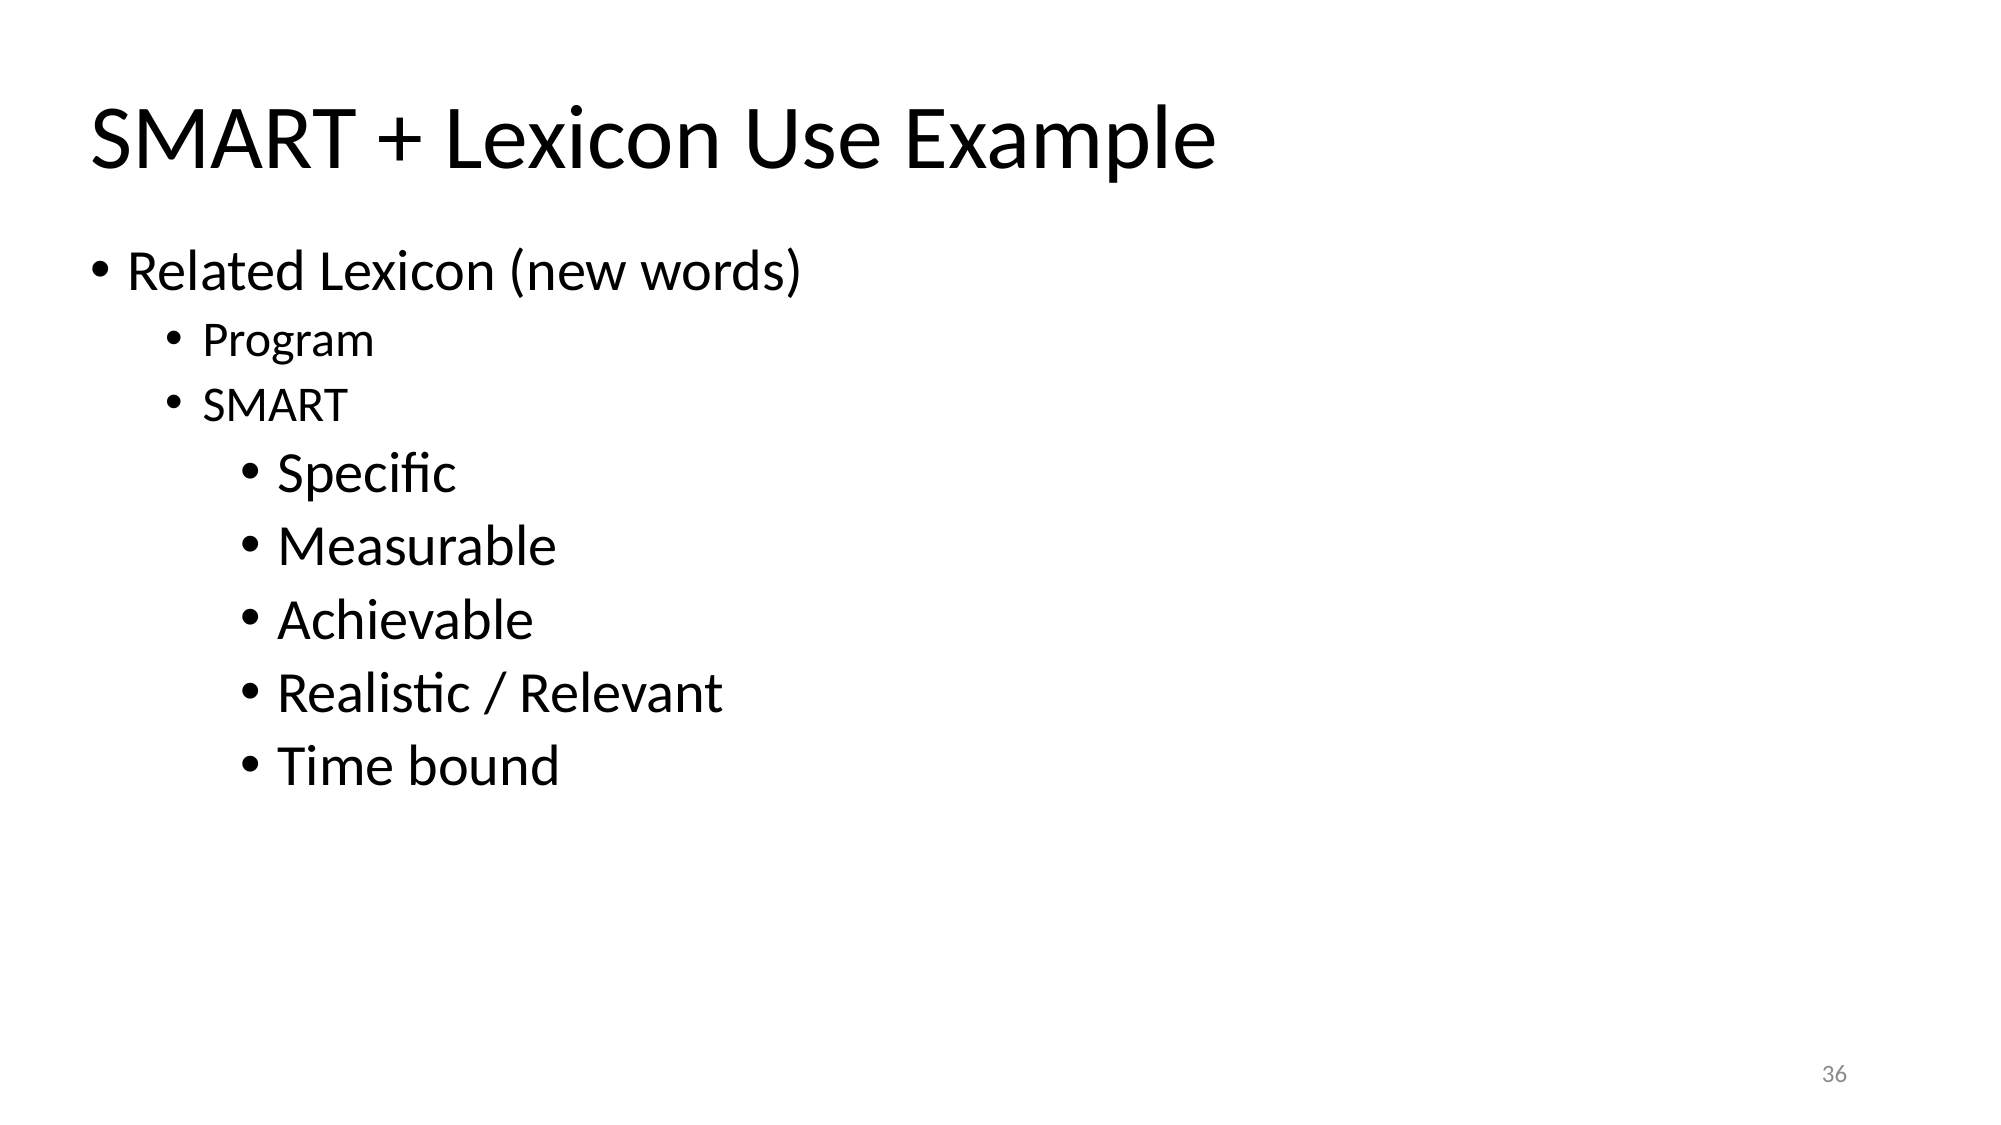

# SMART + Lexicon Use Example
Related Lexicon (new words)
Program
SMART
Specific
Measurable
Achievable
Realistic / Relevant
Time bound

36